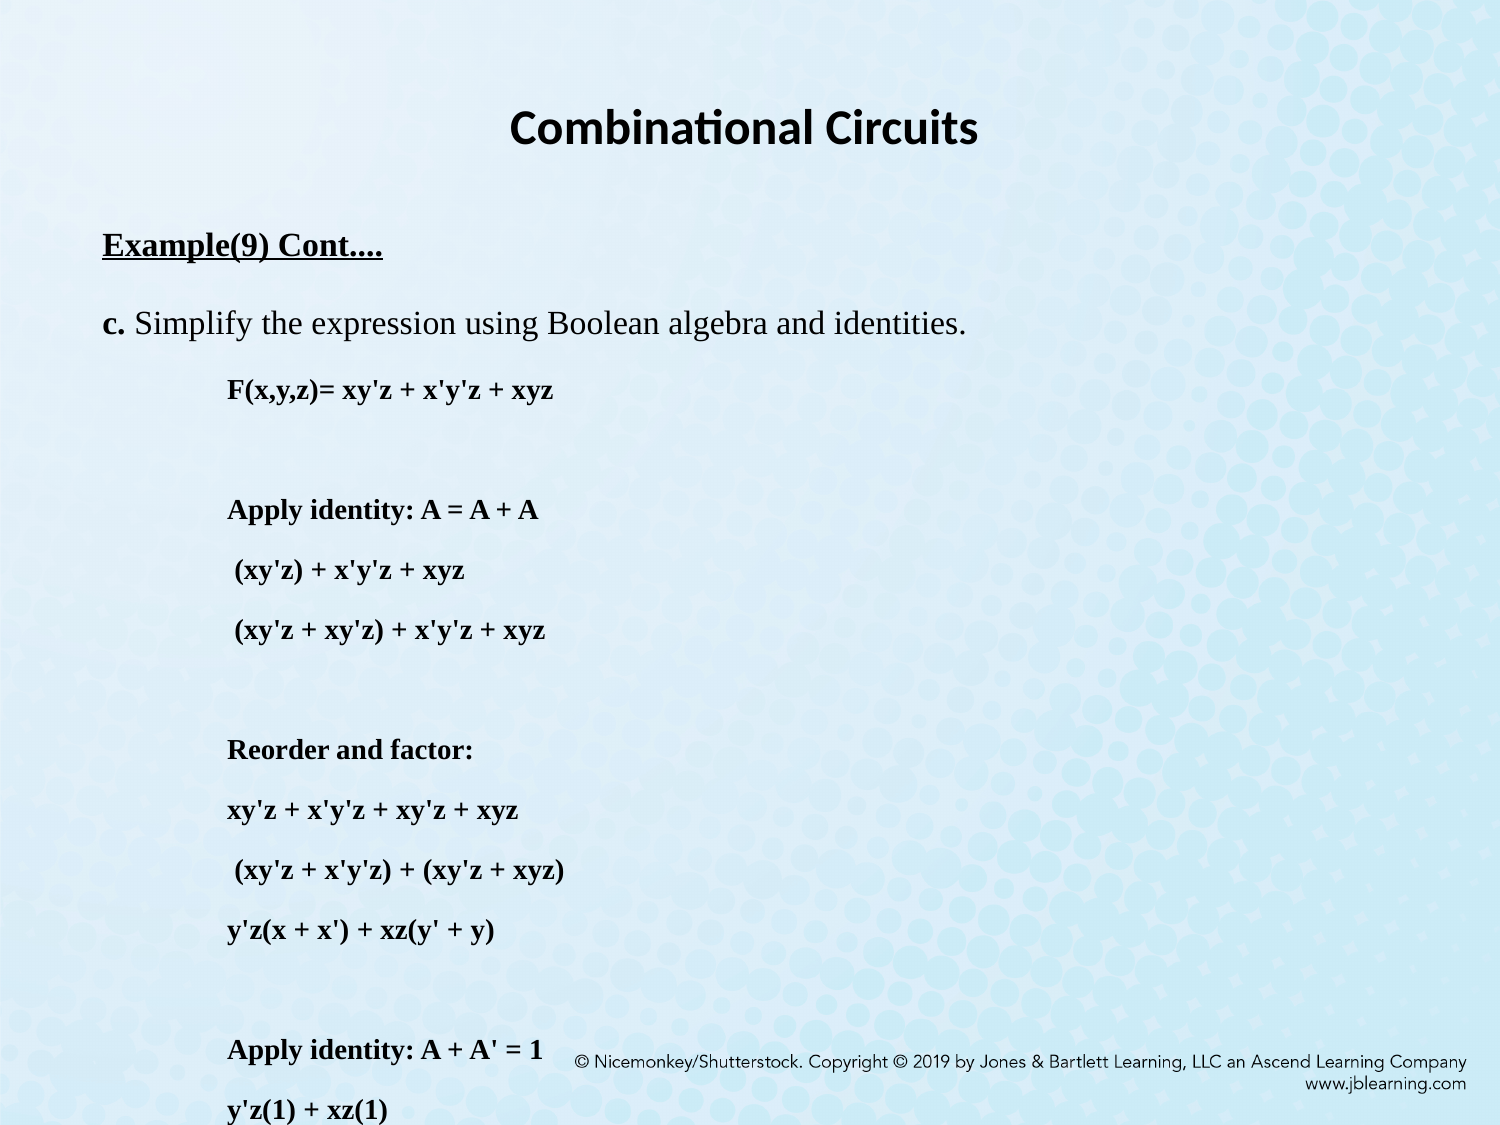

# Combinational Circuits
Example(9) Cont....
c. Simplify the expression using Boolean algebra and identities.
F(x,y,z)= xy'z + x'y'z + xyz 
Apply identity: A = A + A 
 (xy'z) + x'y'z + xyz 
 (xy'z + xy'z) + x'y'z + xyz 
Reorder and factor: 
xy'z + x'y'z + xy'z + xyz 
 (xy'z + x'y'z) + (xy'z + xyz) 
y'z(x + x') + xz(y' + y) 
Apply identity: A + A' = 1 
y'z(1) + xz(1) 
y'z + xz